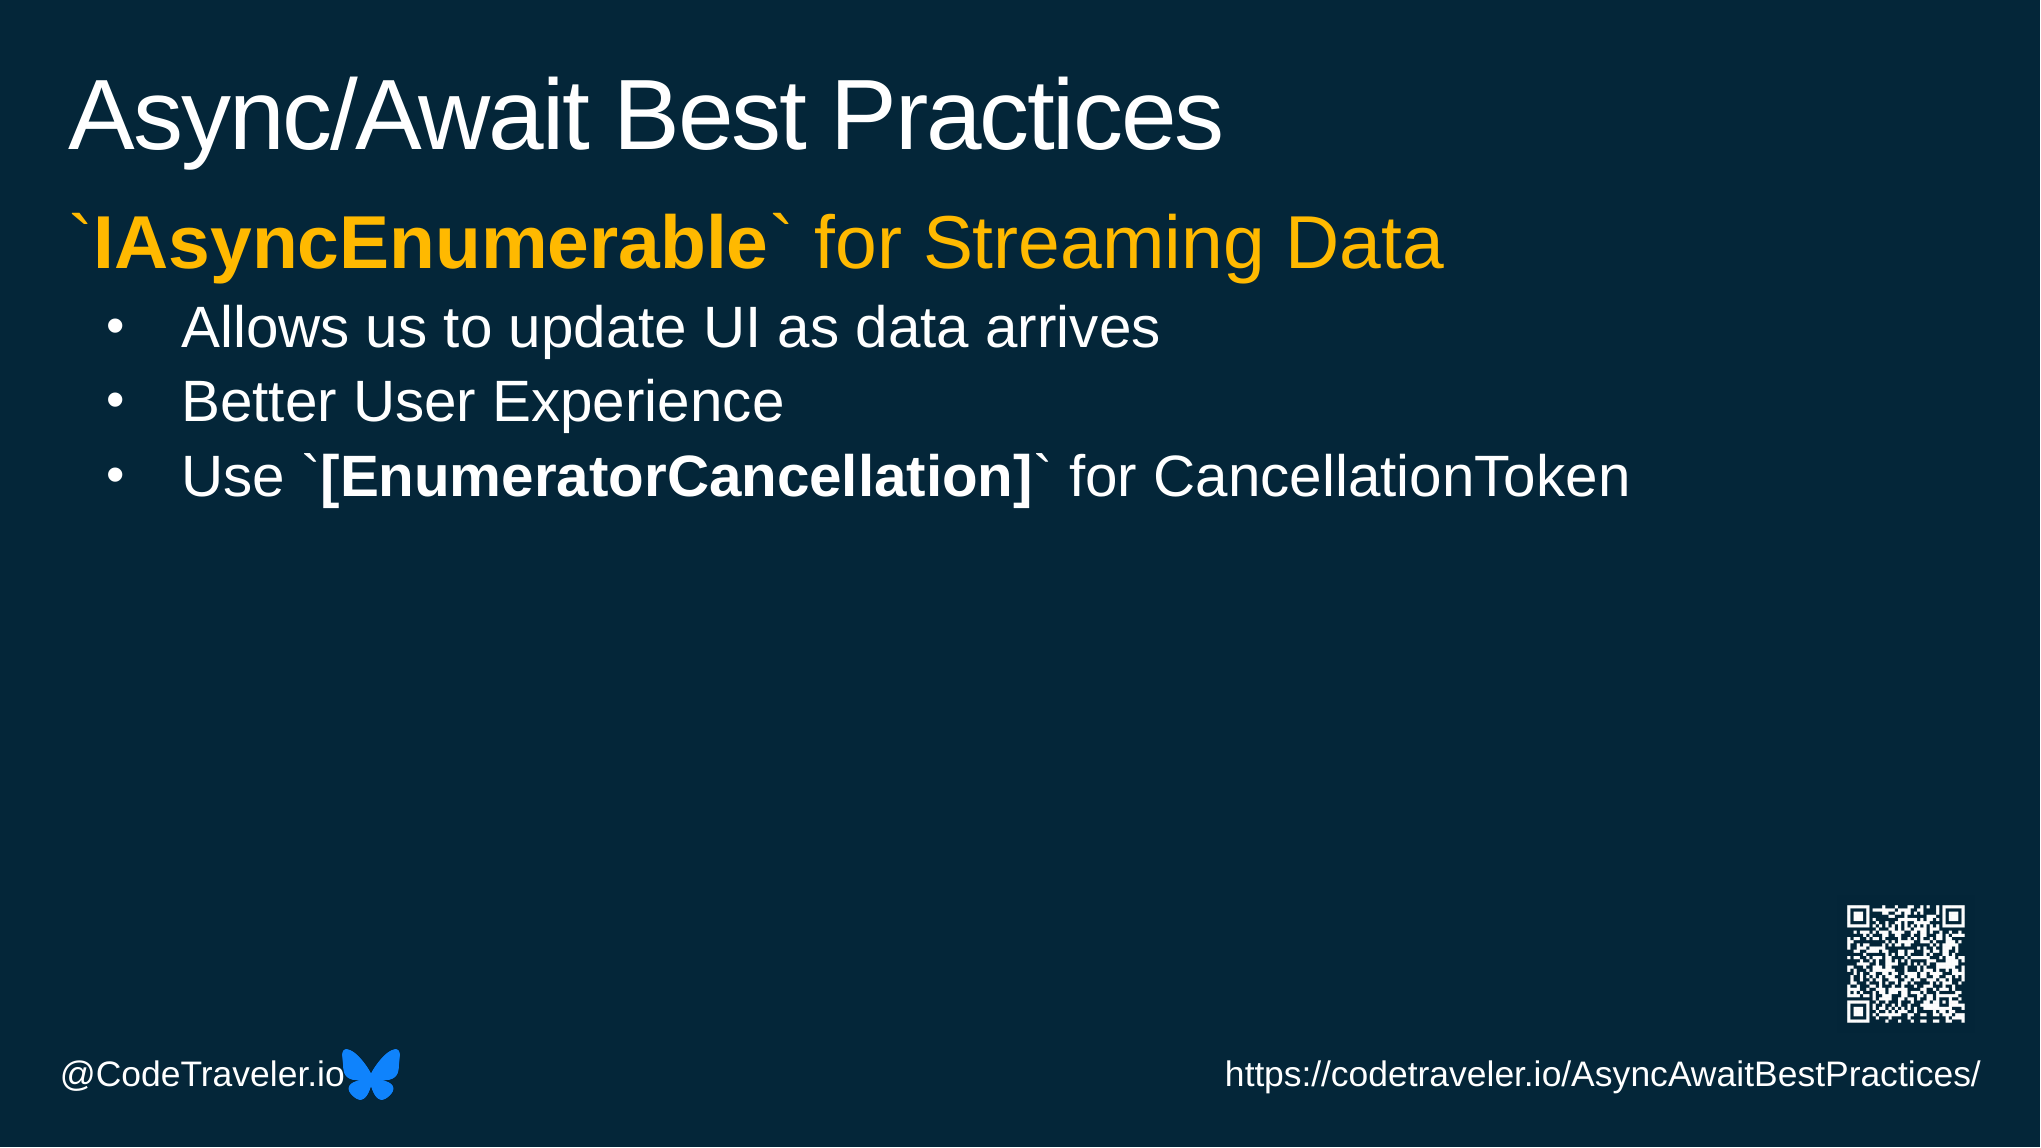

# Async/Await Best Practices
`IAsyncEnumerable` for Streaming Data
Allows us to update UI as data arrives
Better User Experience
Use `[EnumeratorCancellation]` for CancellationToken